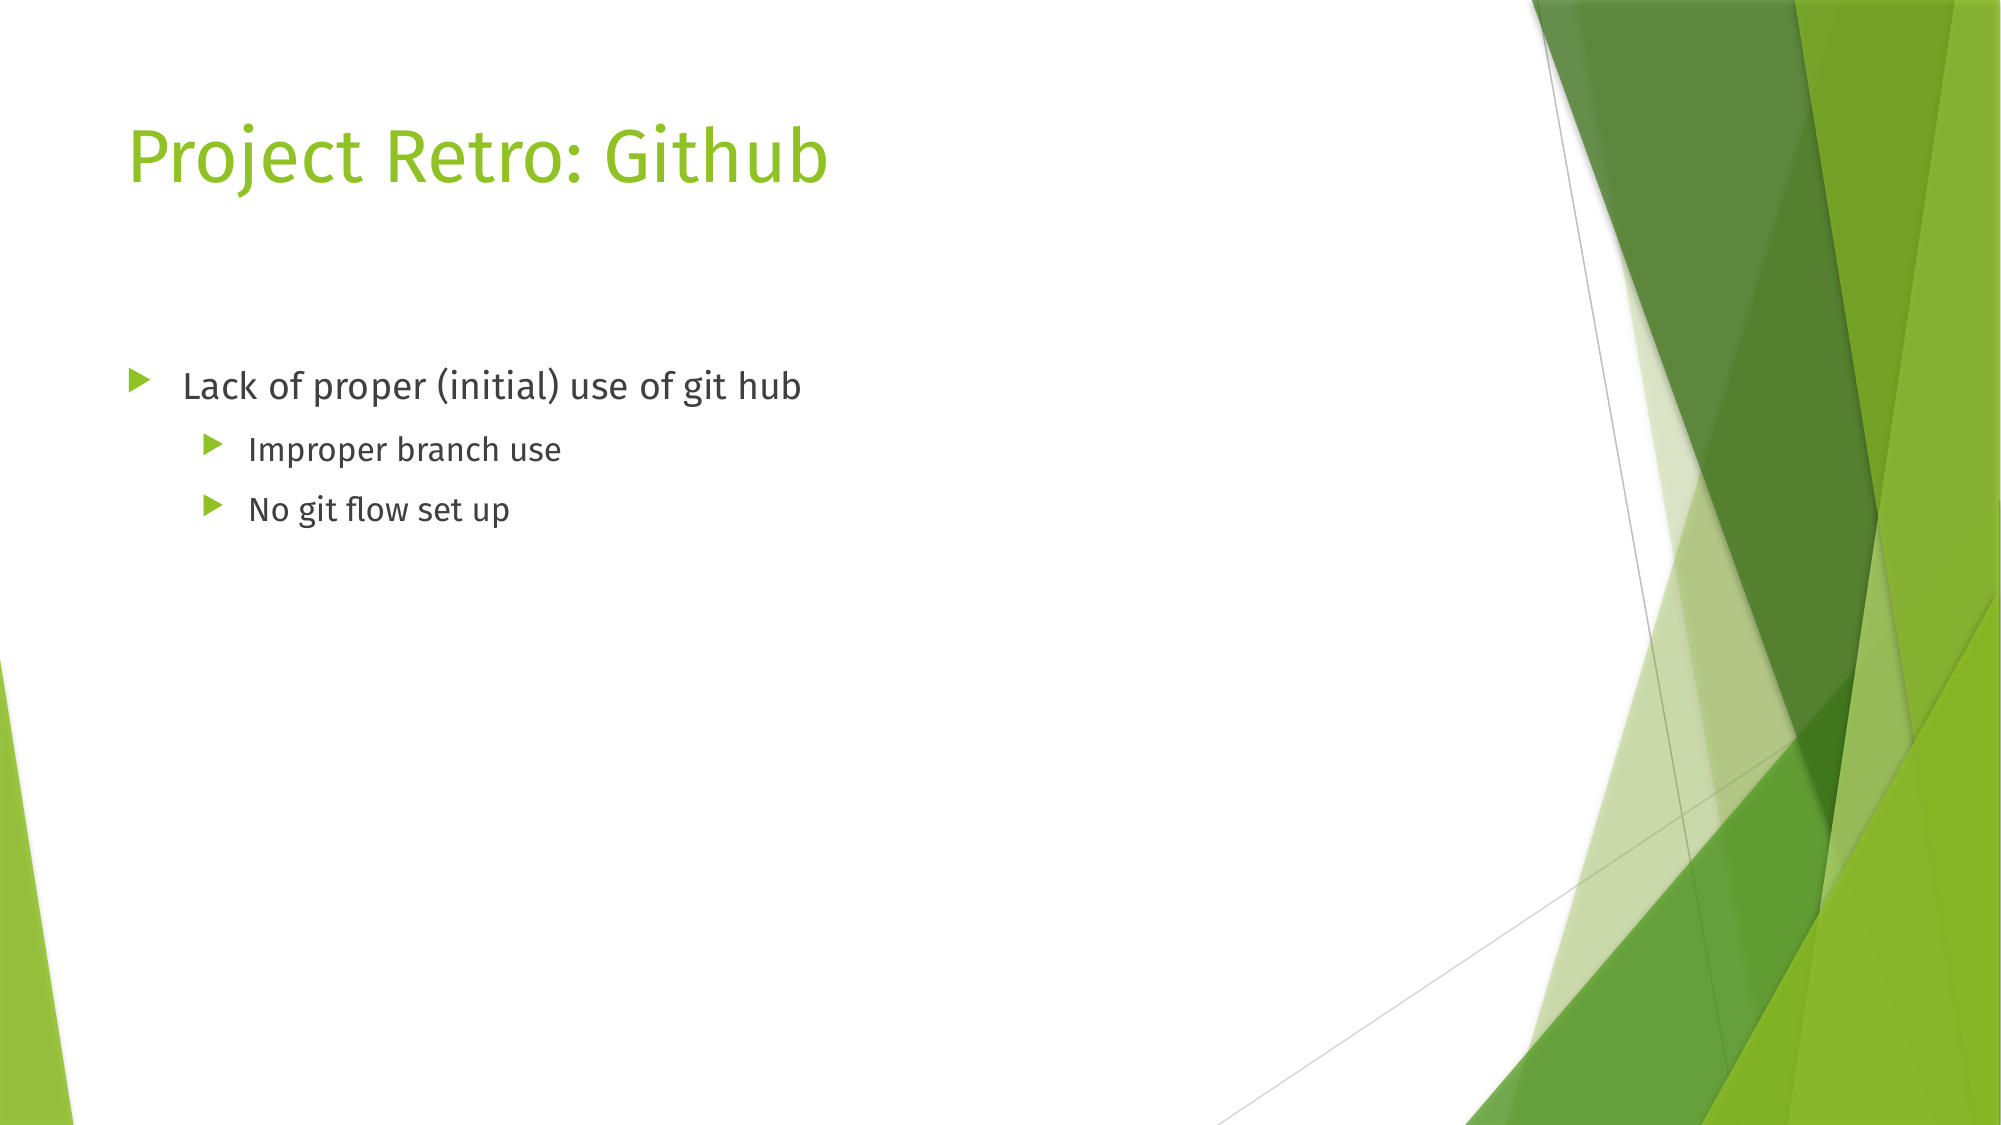

# Project Retro: Github
Lack of proper (initial) use of git hub
Improper branch use
No git flow set up